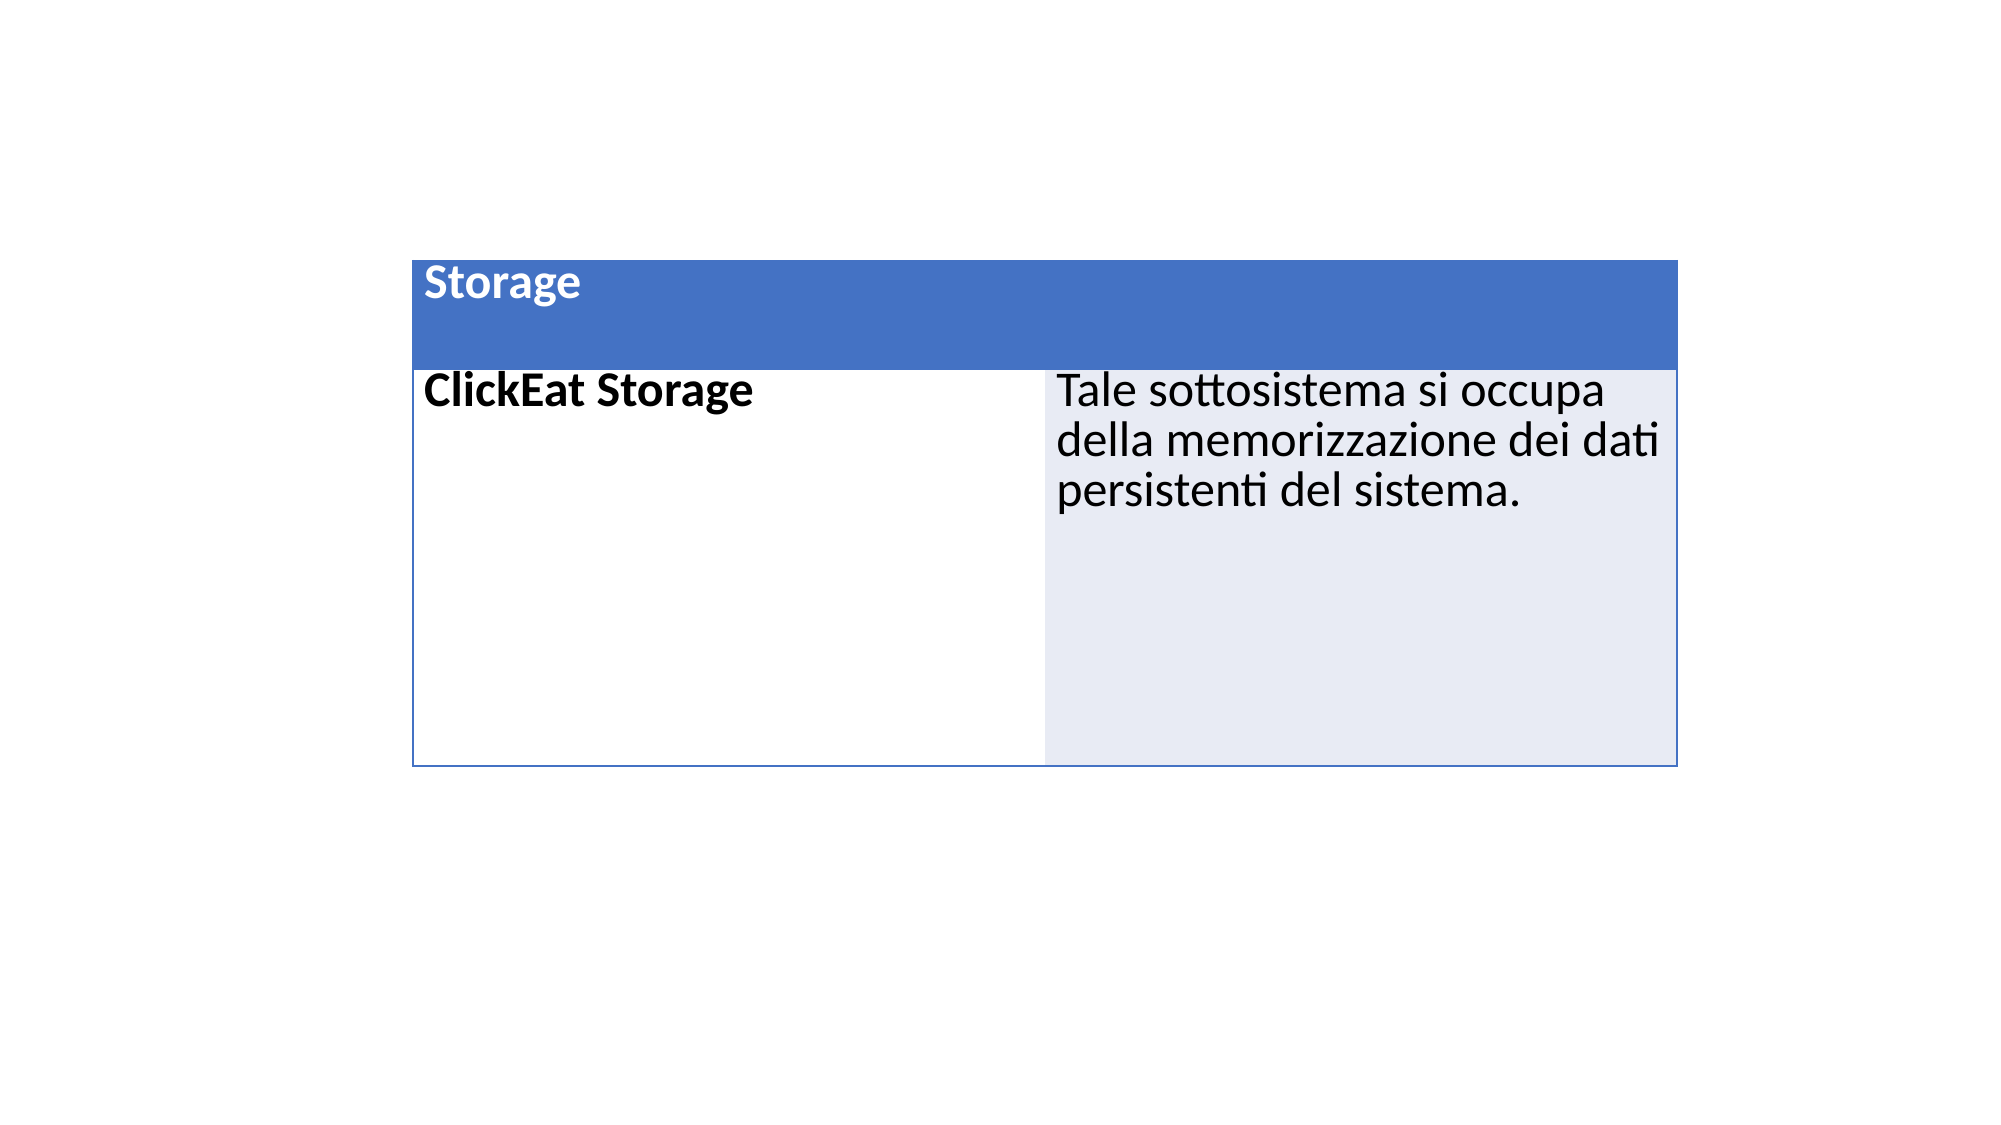

| Storage |  |
| --- | --- |
| ClickEat Storage | Tale sottosistema si occupa della memorizzazione dei dati persistenti del sistema. |